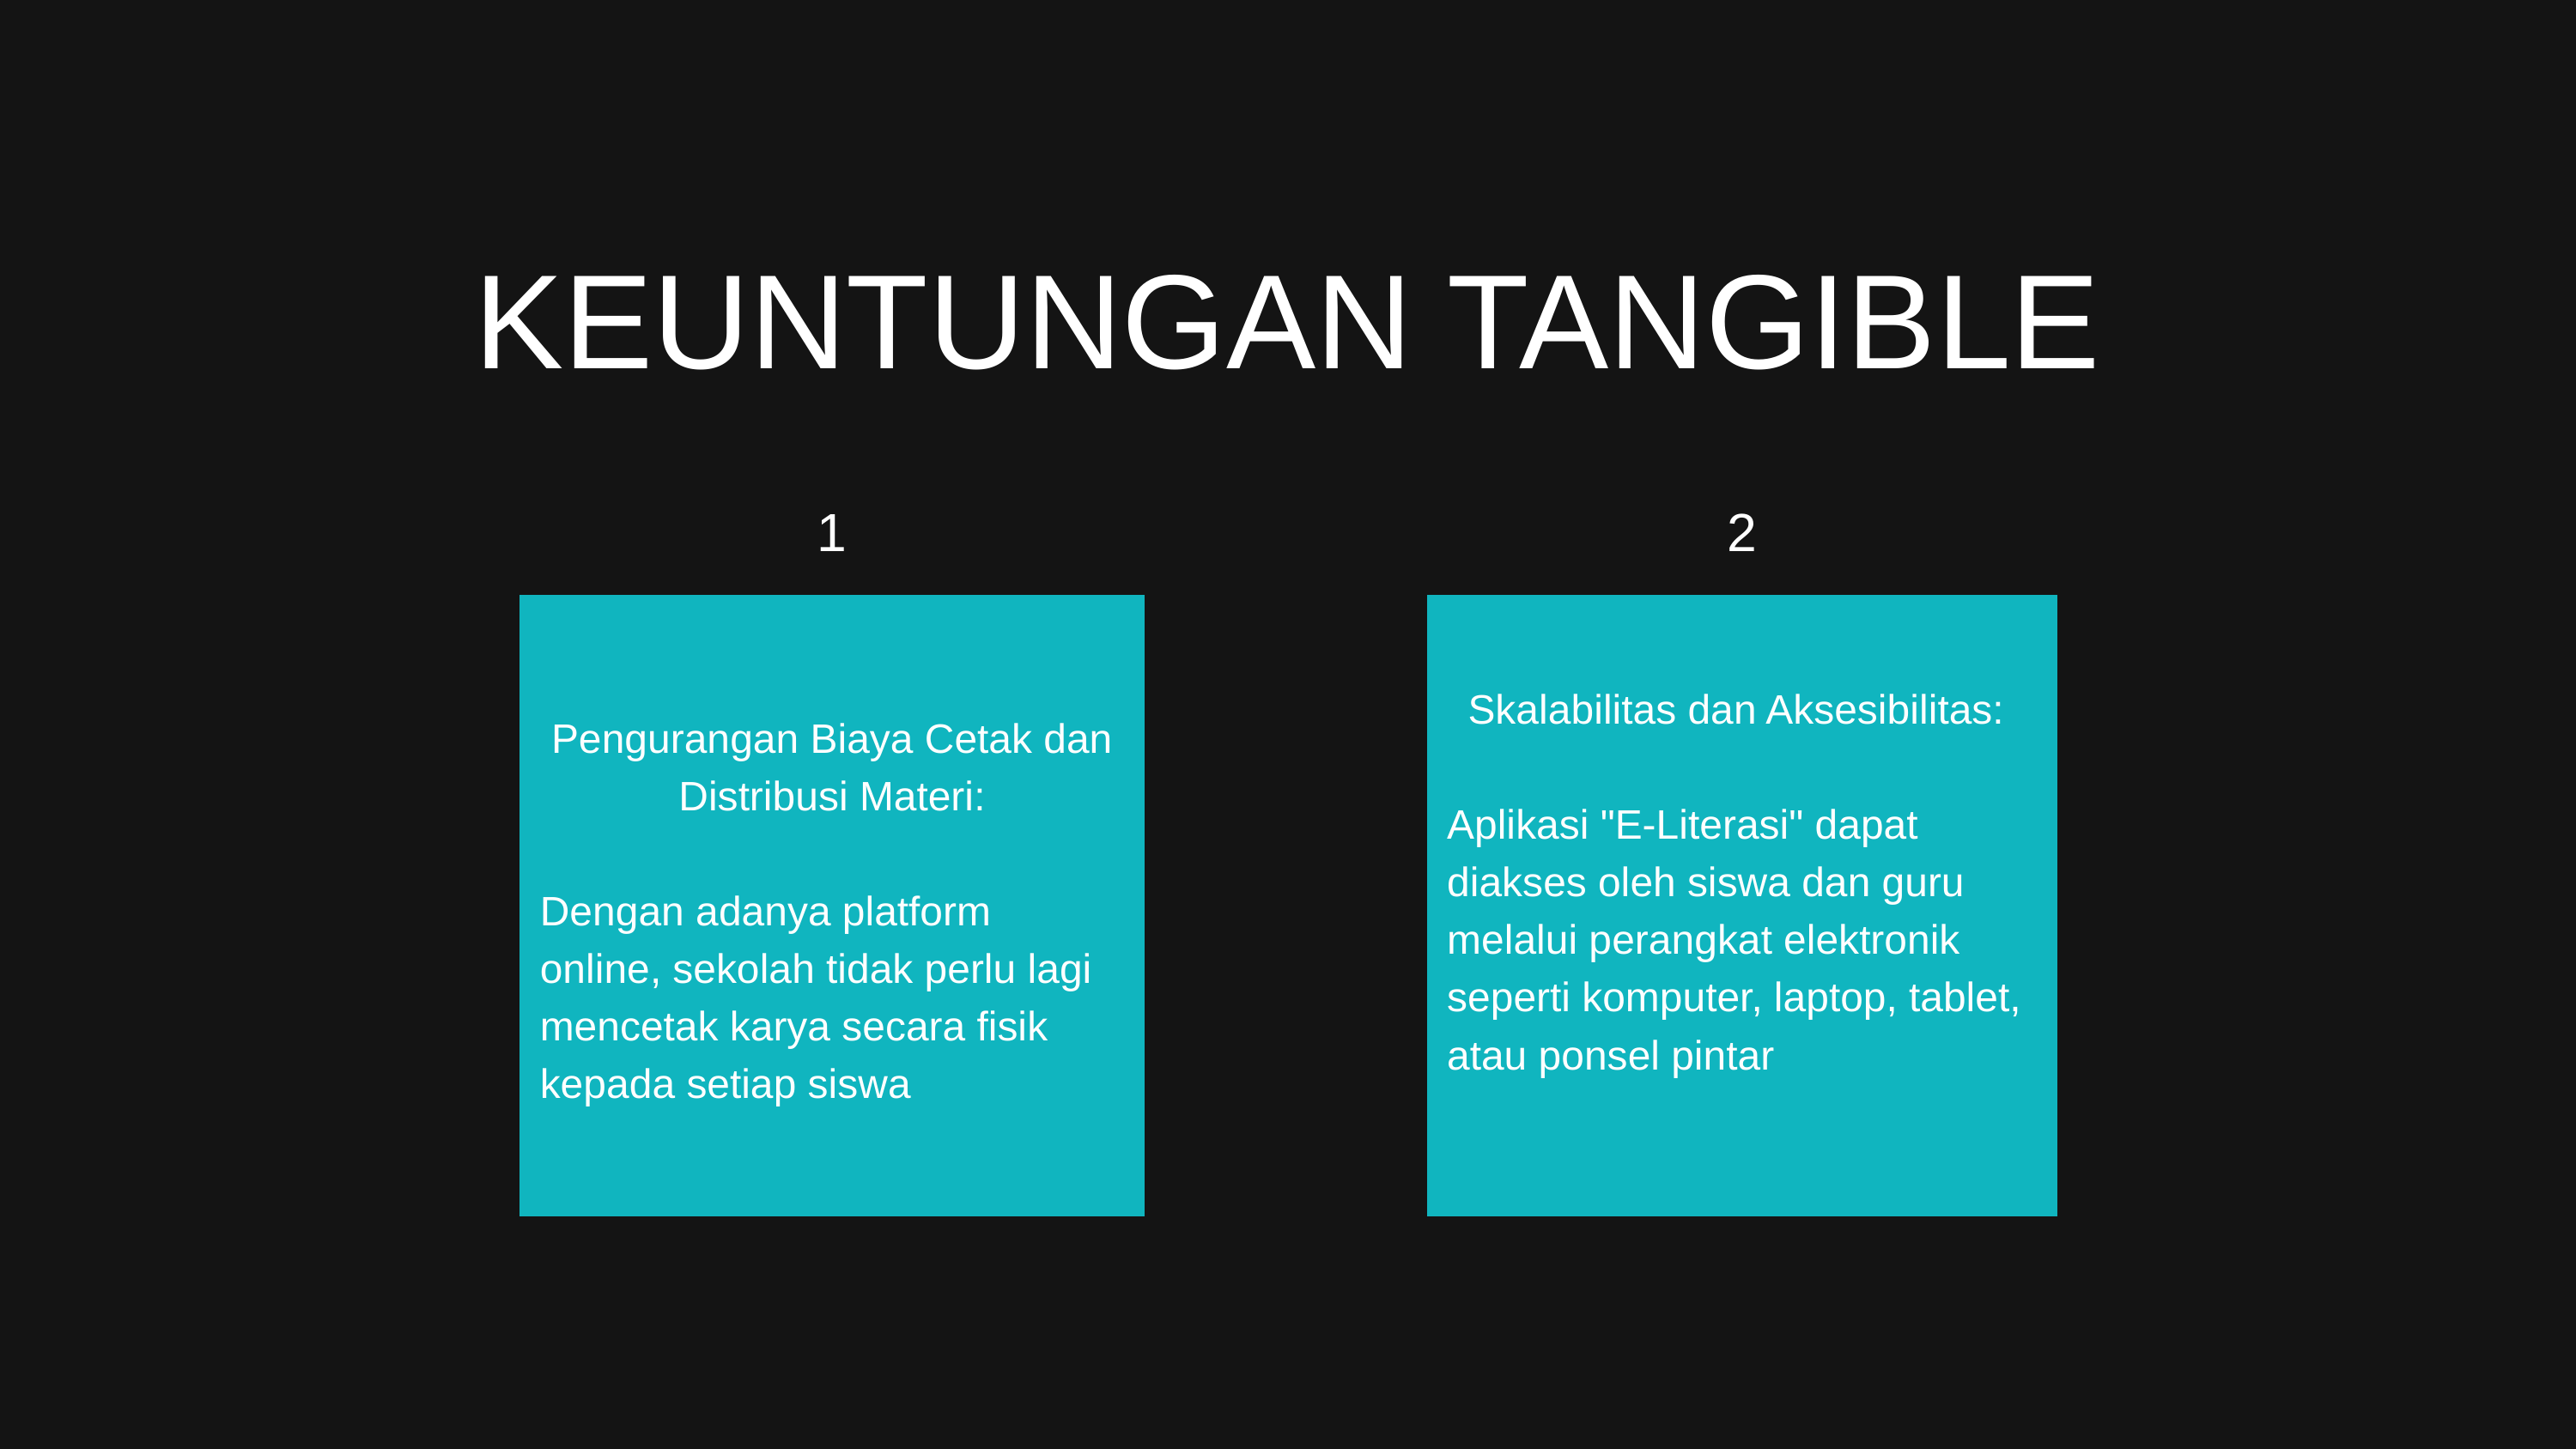

KEUNTUNGAN TANGIBLE
| 1 |  | 2 |  |  |
| --- | --- | --- | --- | --- |
| Pengurangan Biaya Cetak dan Distribusi Materi: Dengan adanya platform online, sekolah tidak perlu lagi mencetak karya secara fisik kepada setiap siswa |  | Skalabilitas dan Aksesibilitas: Aplikasi "E-Literasi" dapat diakses oleh siswa dan guru melalui perangkat elektronik seperti komputer, laptop, tablet, atau ponsel pintar |  |  |